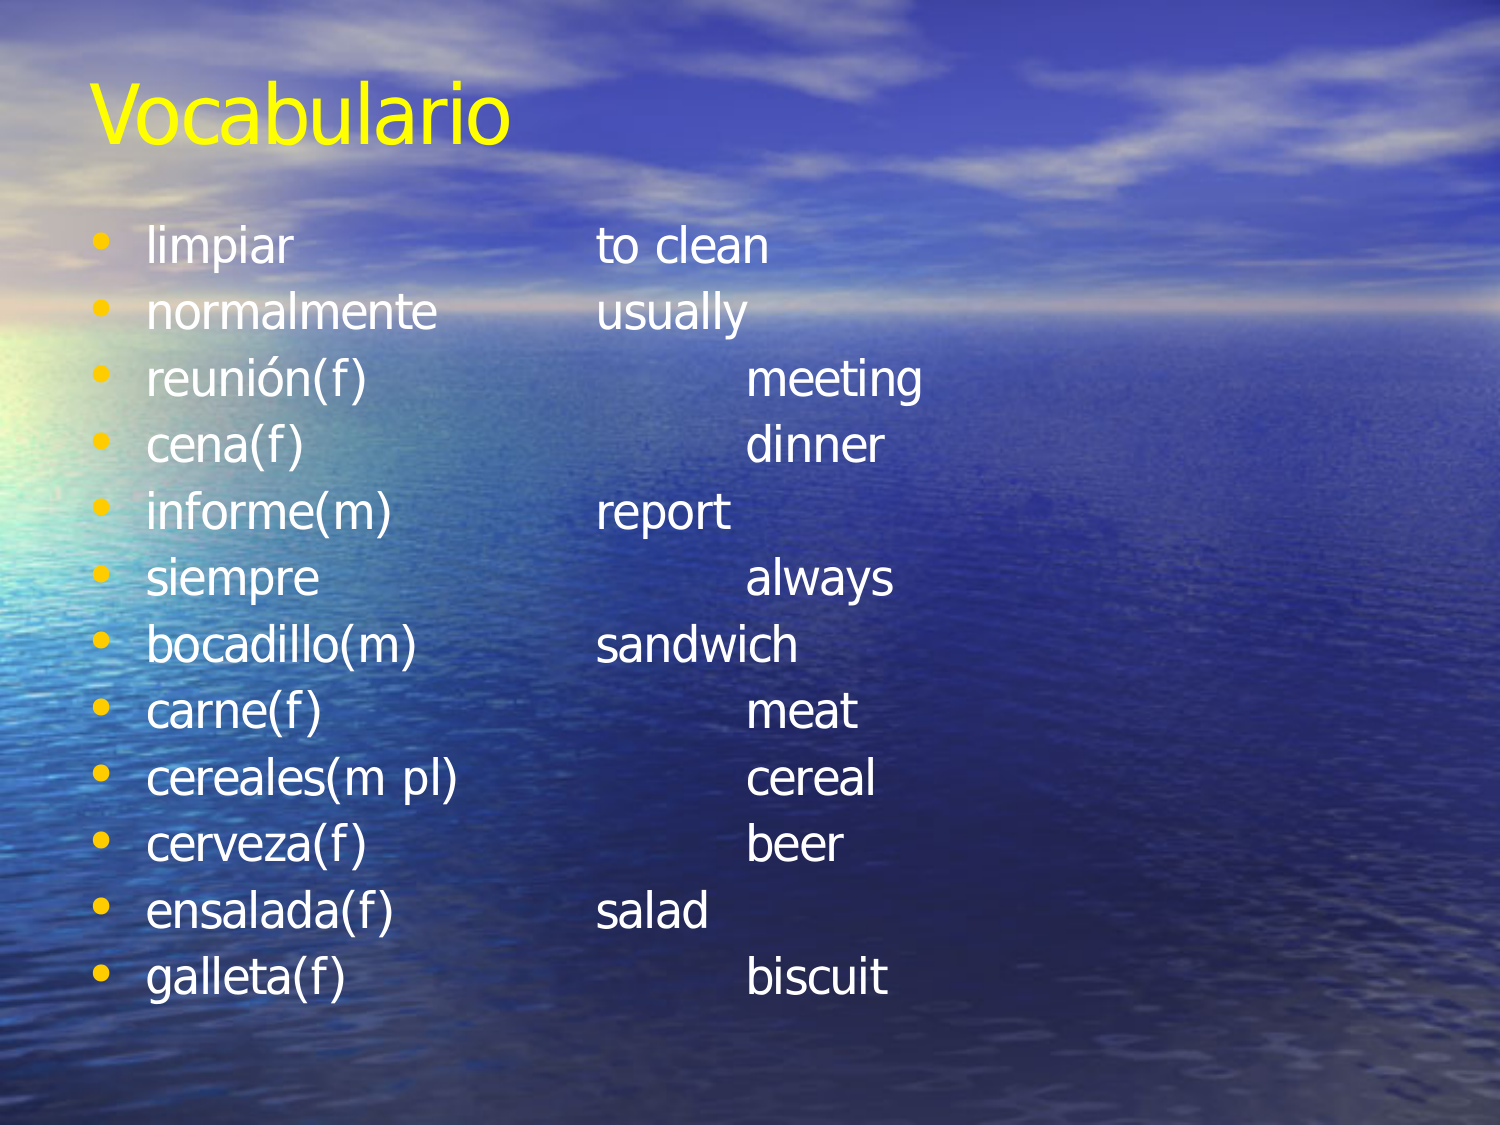

Vocabulario
limpiar			to clean
normalmente		usually
reunión(f)			meeting
cena(f)			dinner
informe(m)		report
siempre			always
bocadillo(m)		sandwich
carne(f)			meat
cereales(m pl)		cereal
cerveza(f)			beer
ensalada(f)		salad
galleta(f)			biscuit